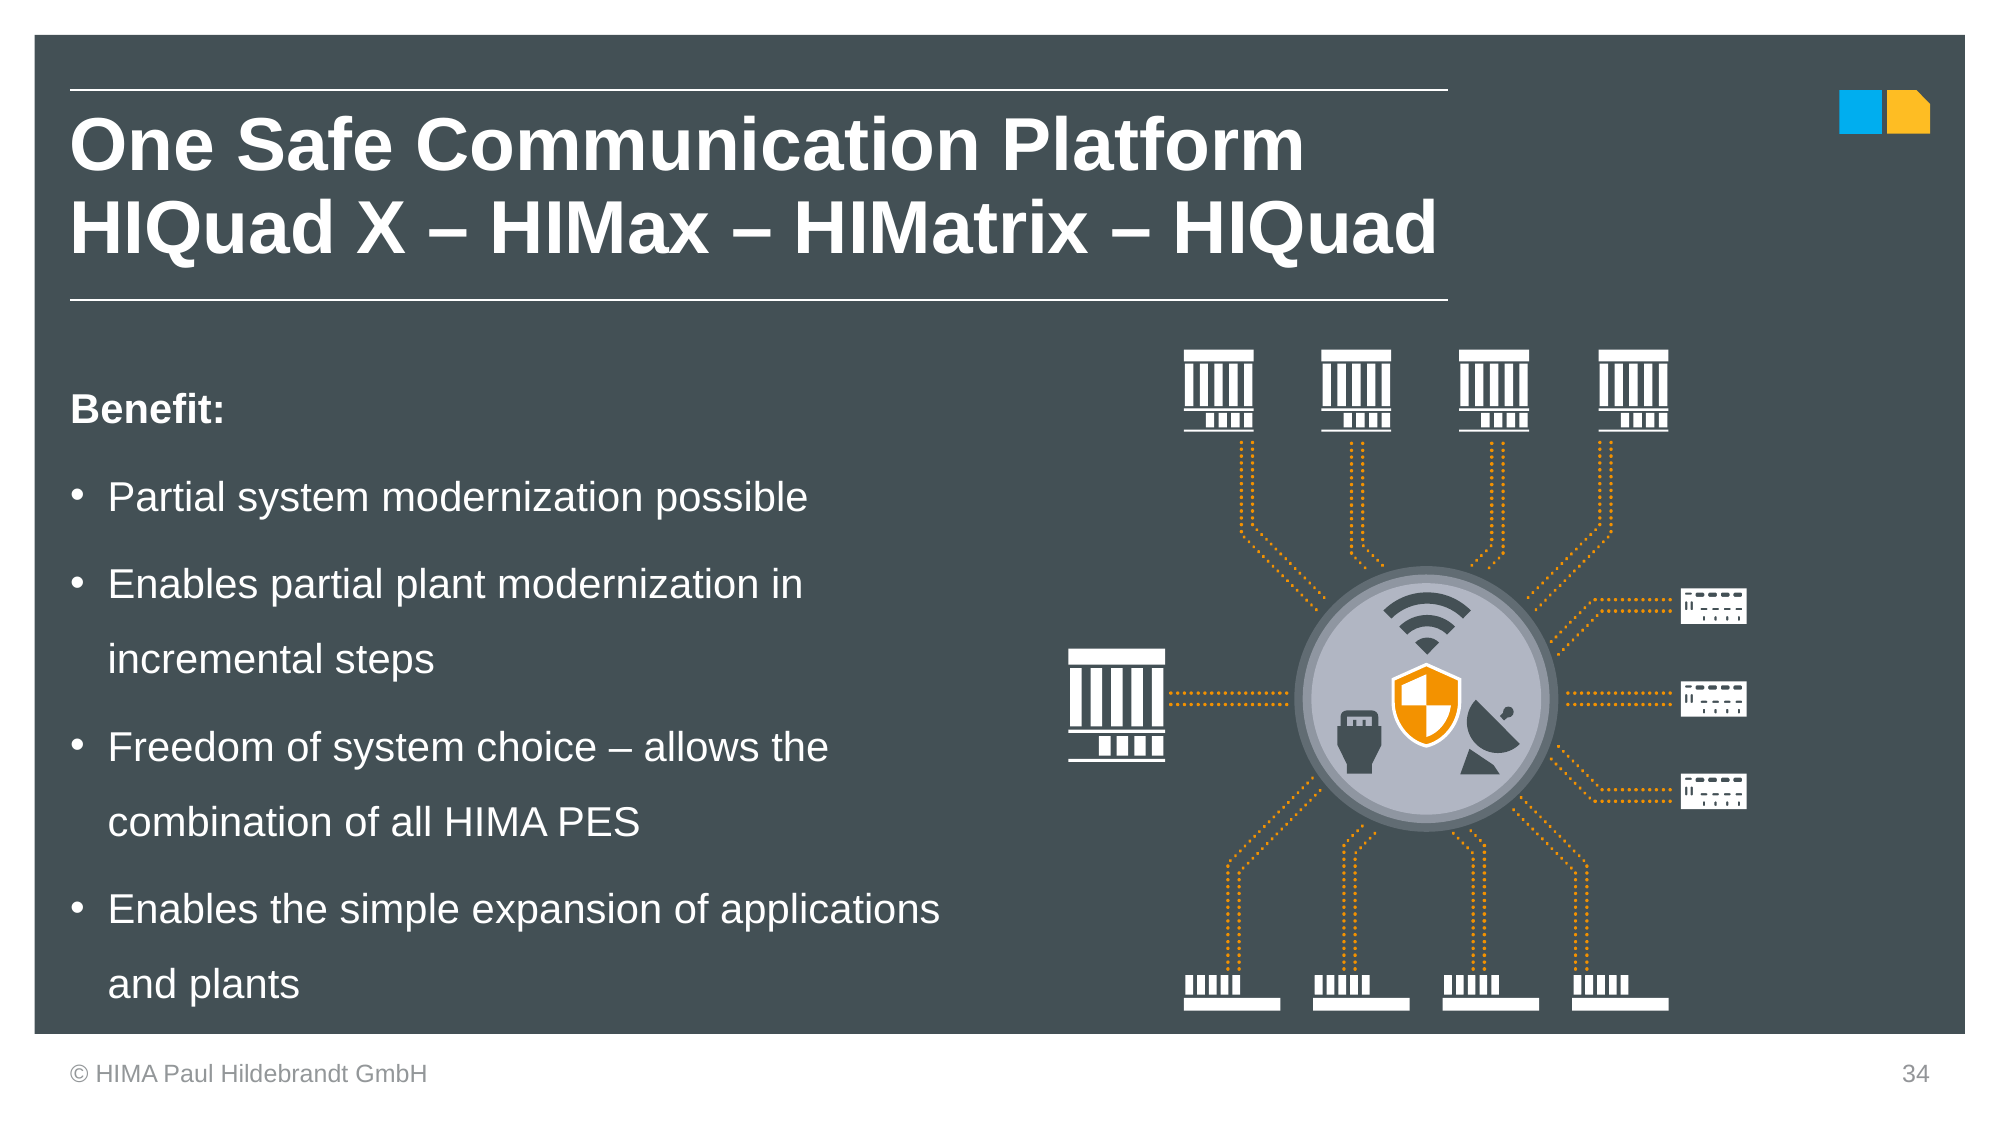

| One Safe Communication Platform HIQuad X – HIMax – HIMatrix – HIQuad |
| --- |

Benefit:
Partial system modernization possible
Enables partial plant modernization in incremental steps
Freedom of system choice – allows the combination of all HIMA PES
Enables the simple expansion of applications and plants
© HIMA Paul Hildebrandt GmbH
34